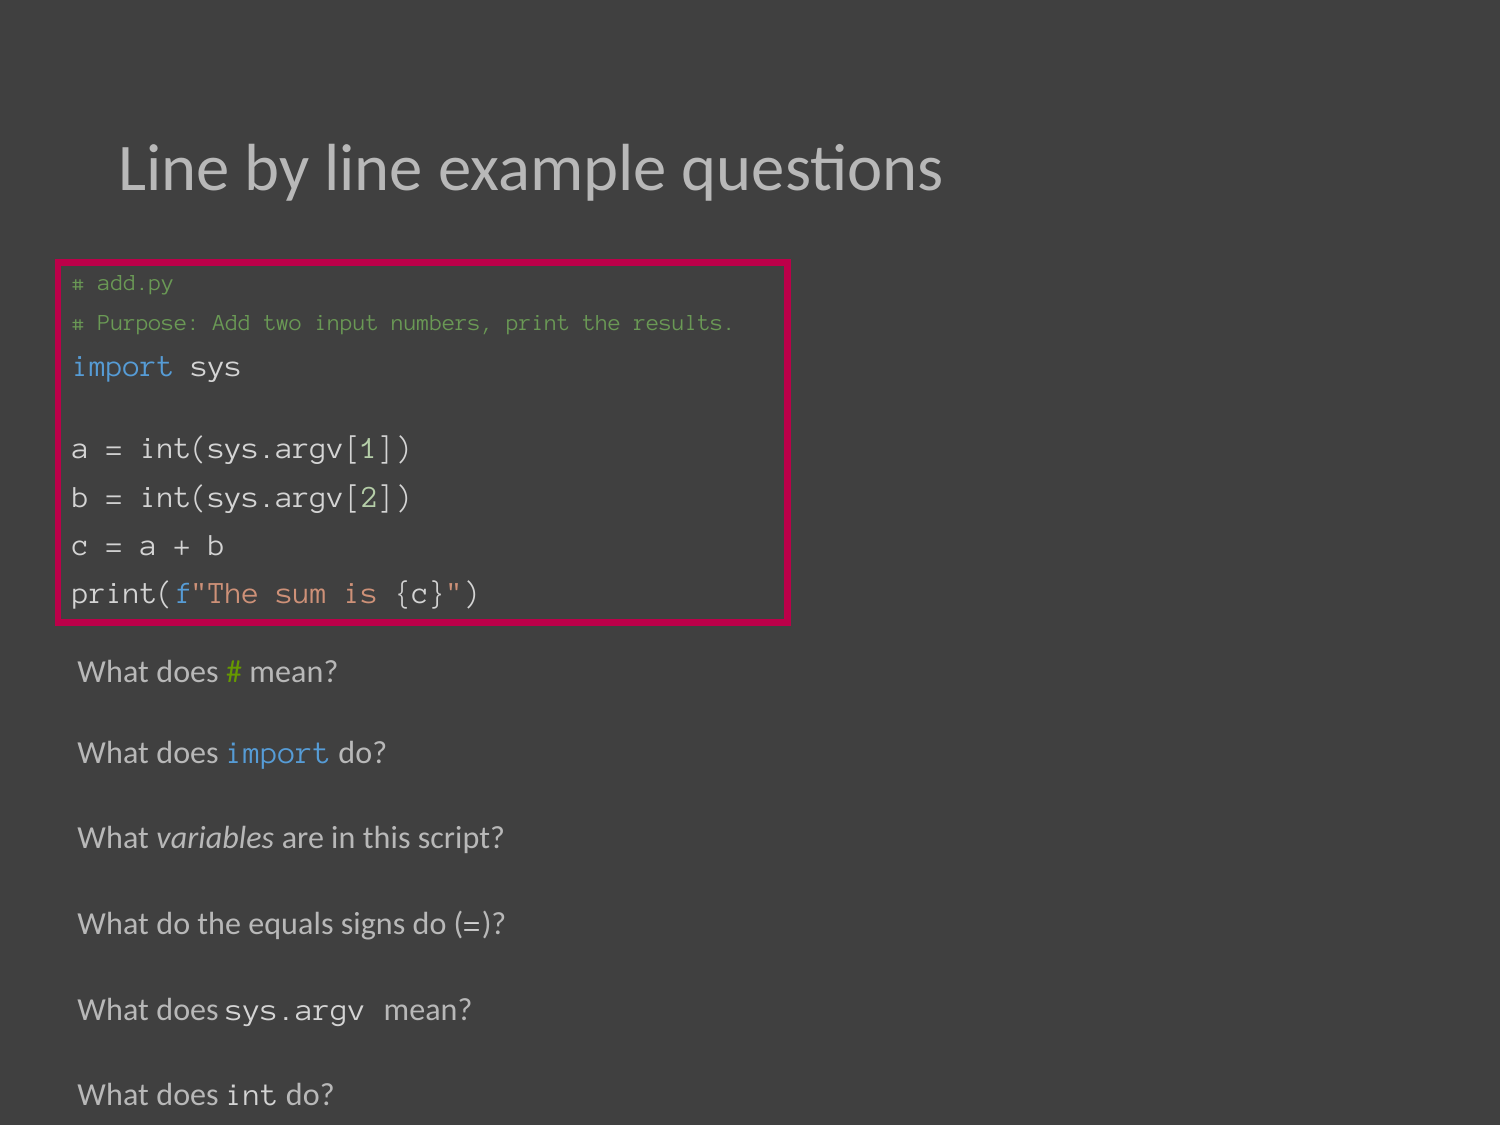

# Line by line example questions
# add.py
# Purpose: Add two input numbers, print the results.
import sys
a = int(sys.argv[1])
b = int(sys.argv[2])
c = a + b
print(f"The sum is {c}")
What does # mean?
What does import do?

What variables are in this script?

What do the equals signs do (=)?

What does sys.argv mean?

What does int do?